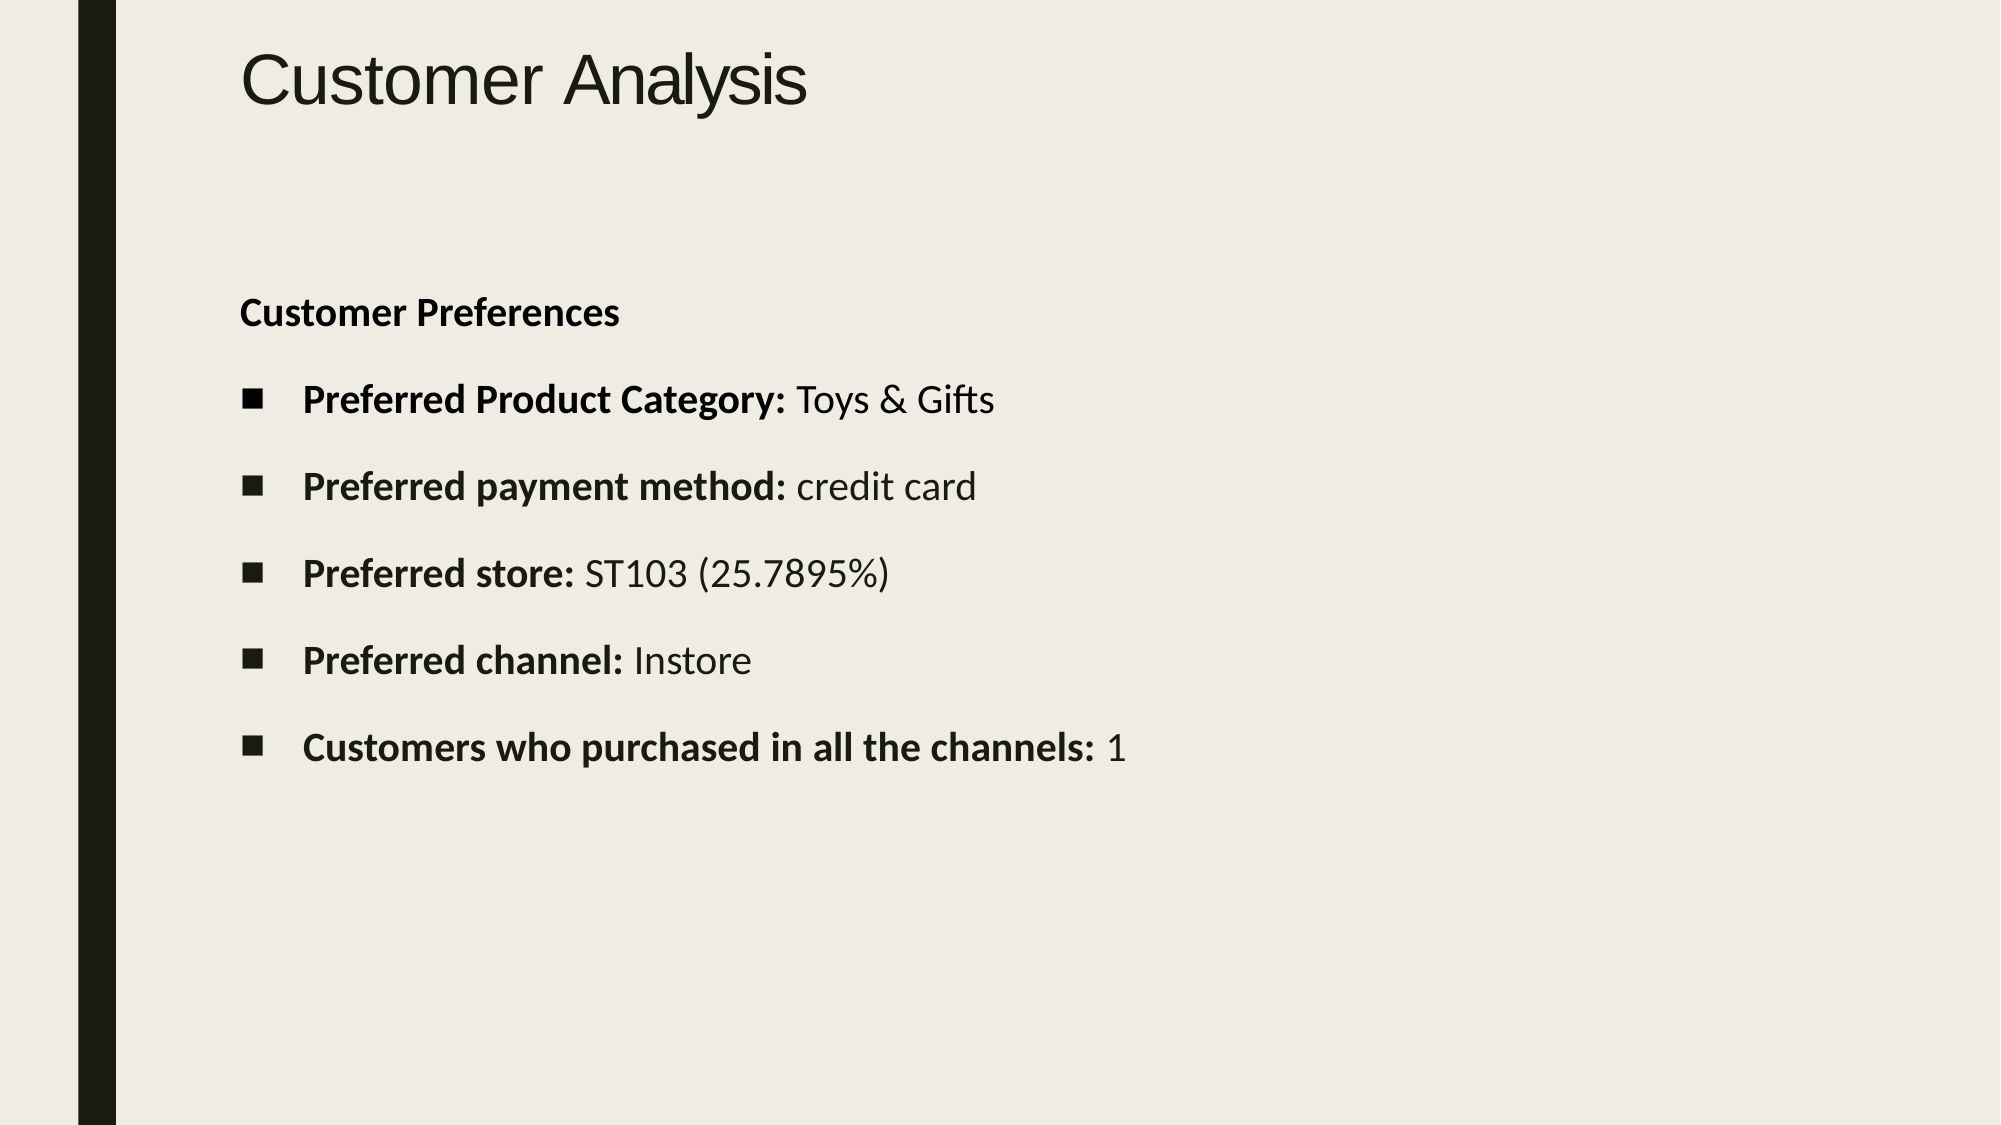

# Customer Analysis

Customer Preferences
Preferred Product Category: Toys & Gifts
Preferred payment method: credit card
Preferred store: ST103 (25.7895%)
Preferred channel: Instore
Customers who purchased in all the channels: 1